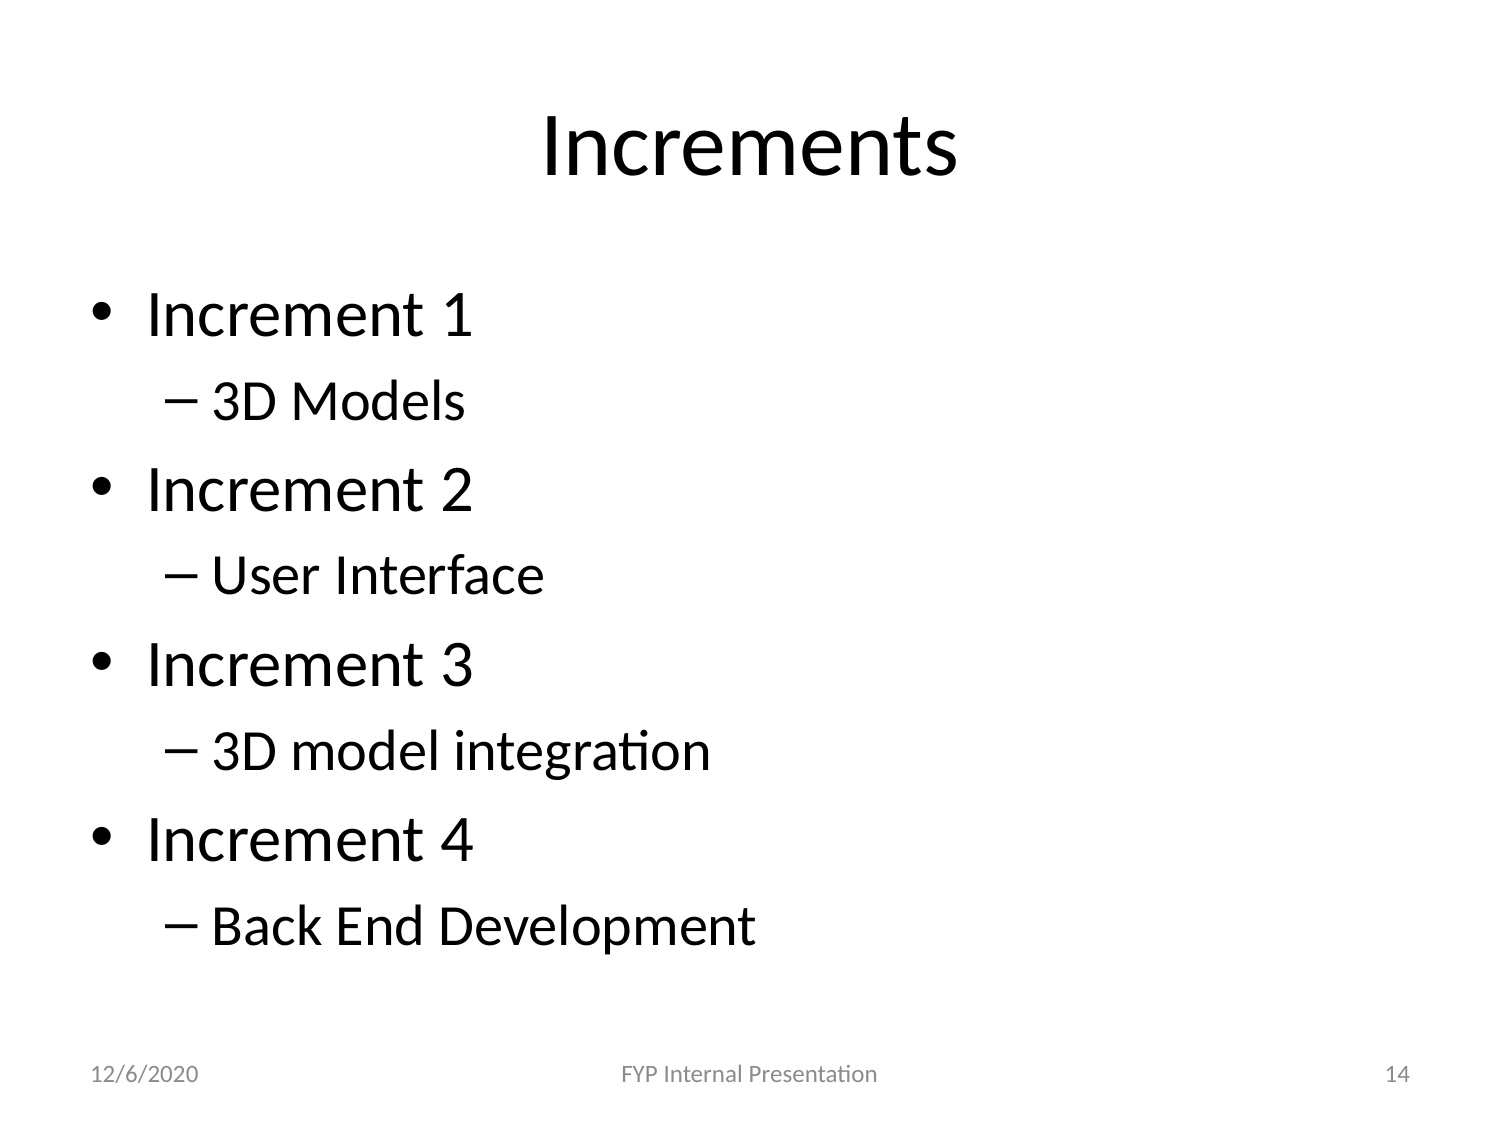

# Increments
Increment 1
3D Models
Increment 2
User Interface
Increment 3
3D model integration
Increment 4
Back End Development
12/6/2020
FYP Internal Presentation
14